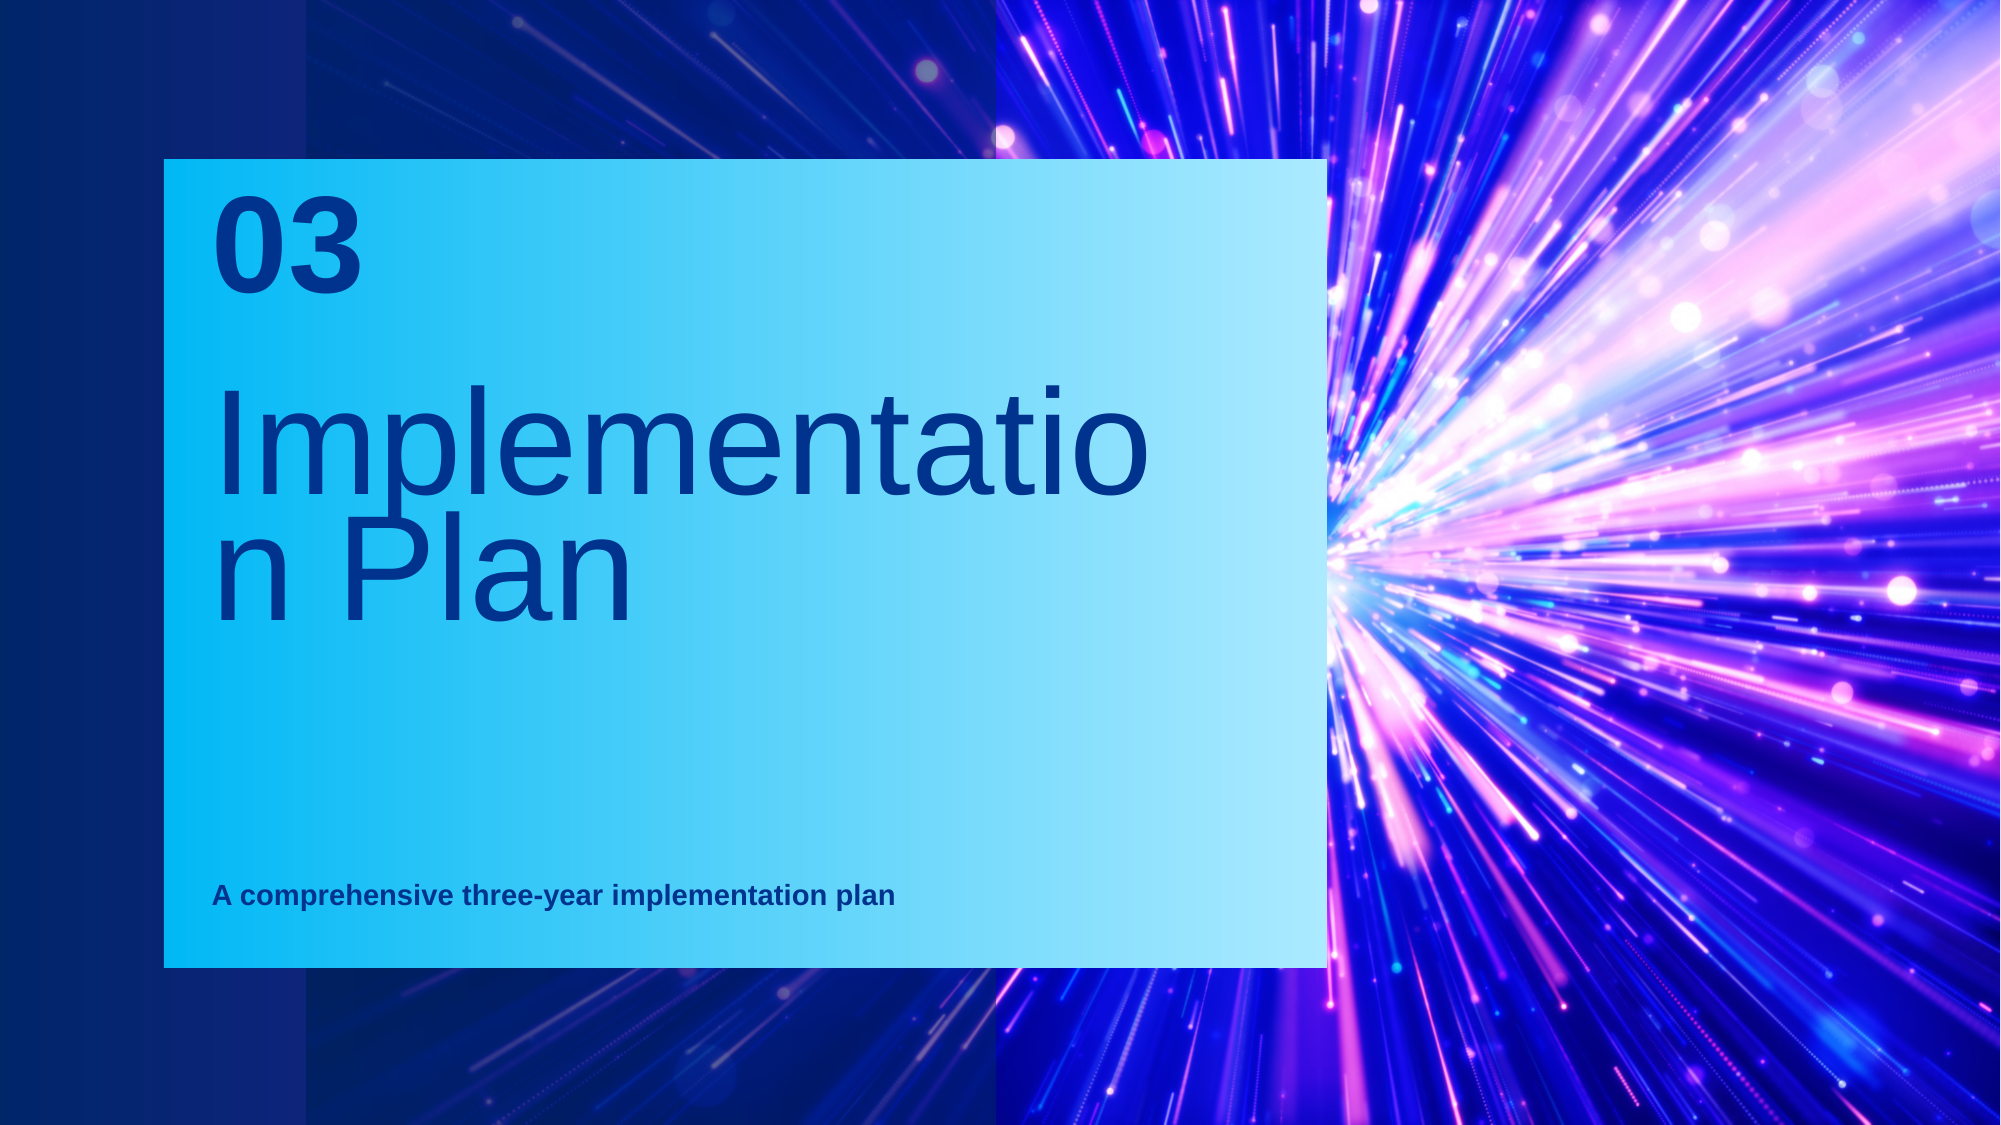

03
# Implementation Plan
A comprehensive three-year implementation plan